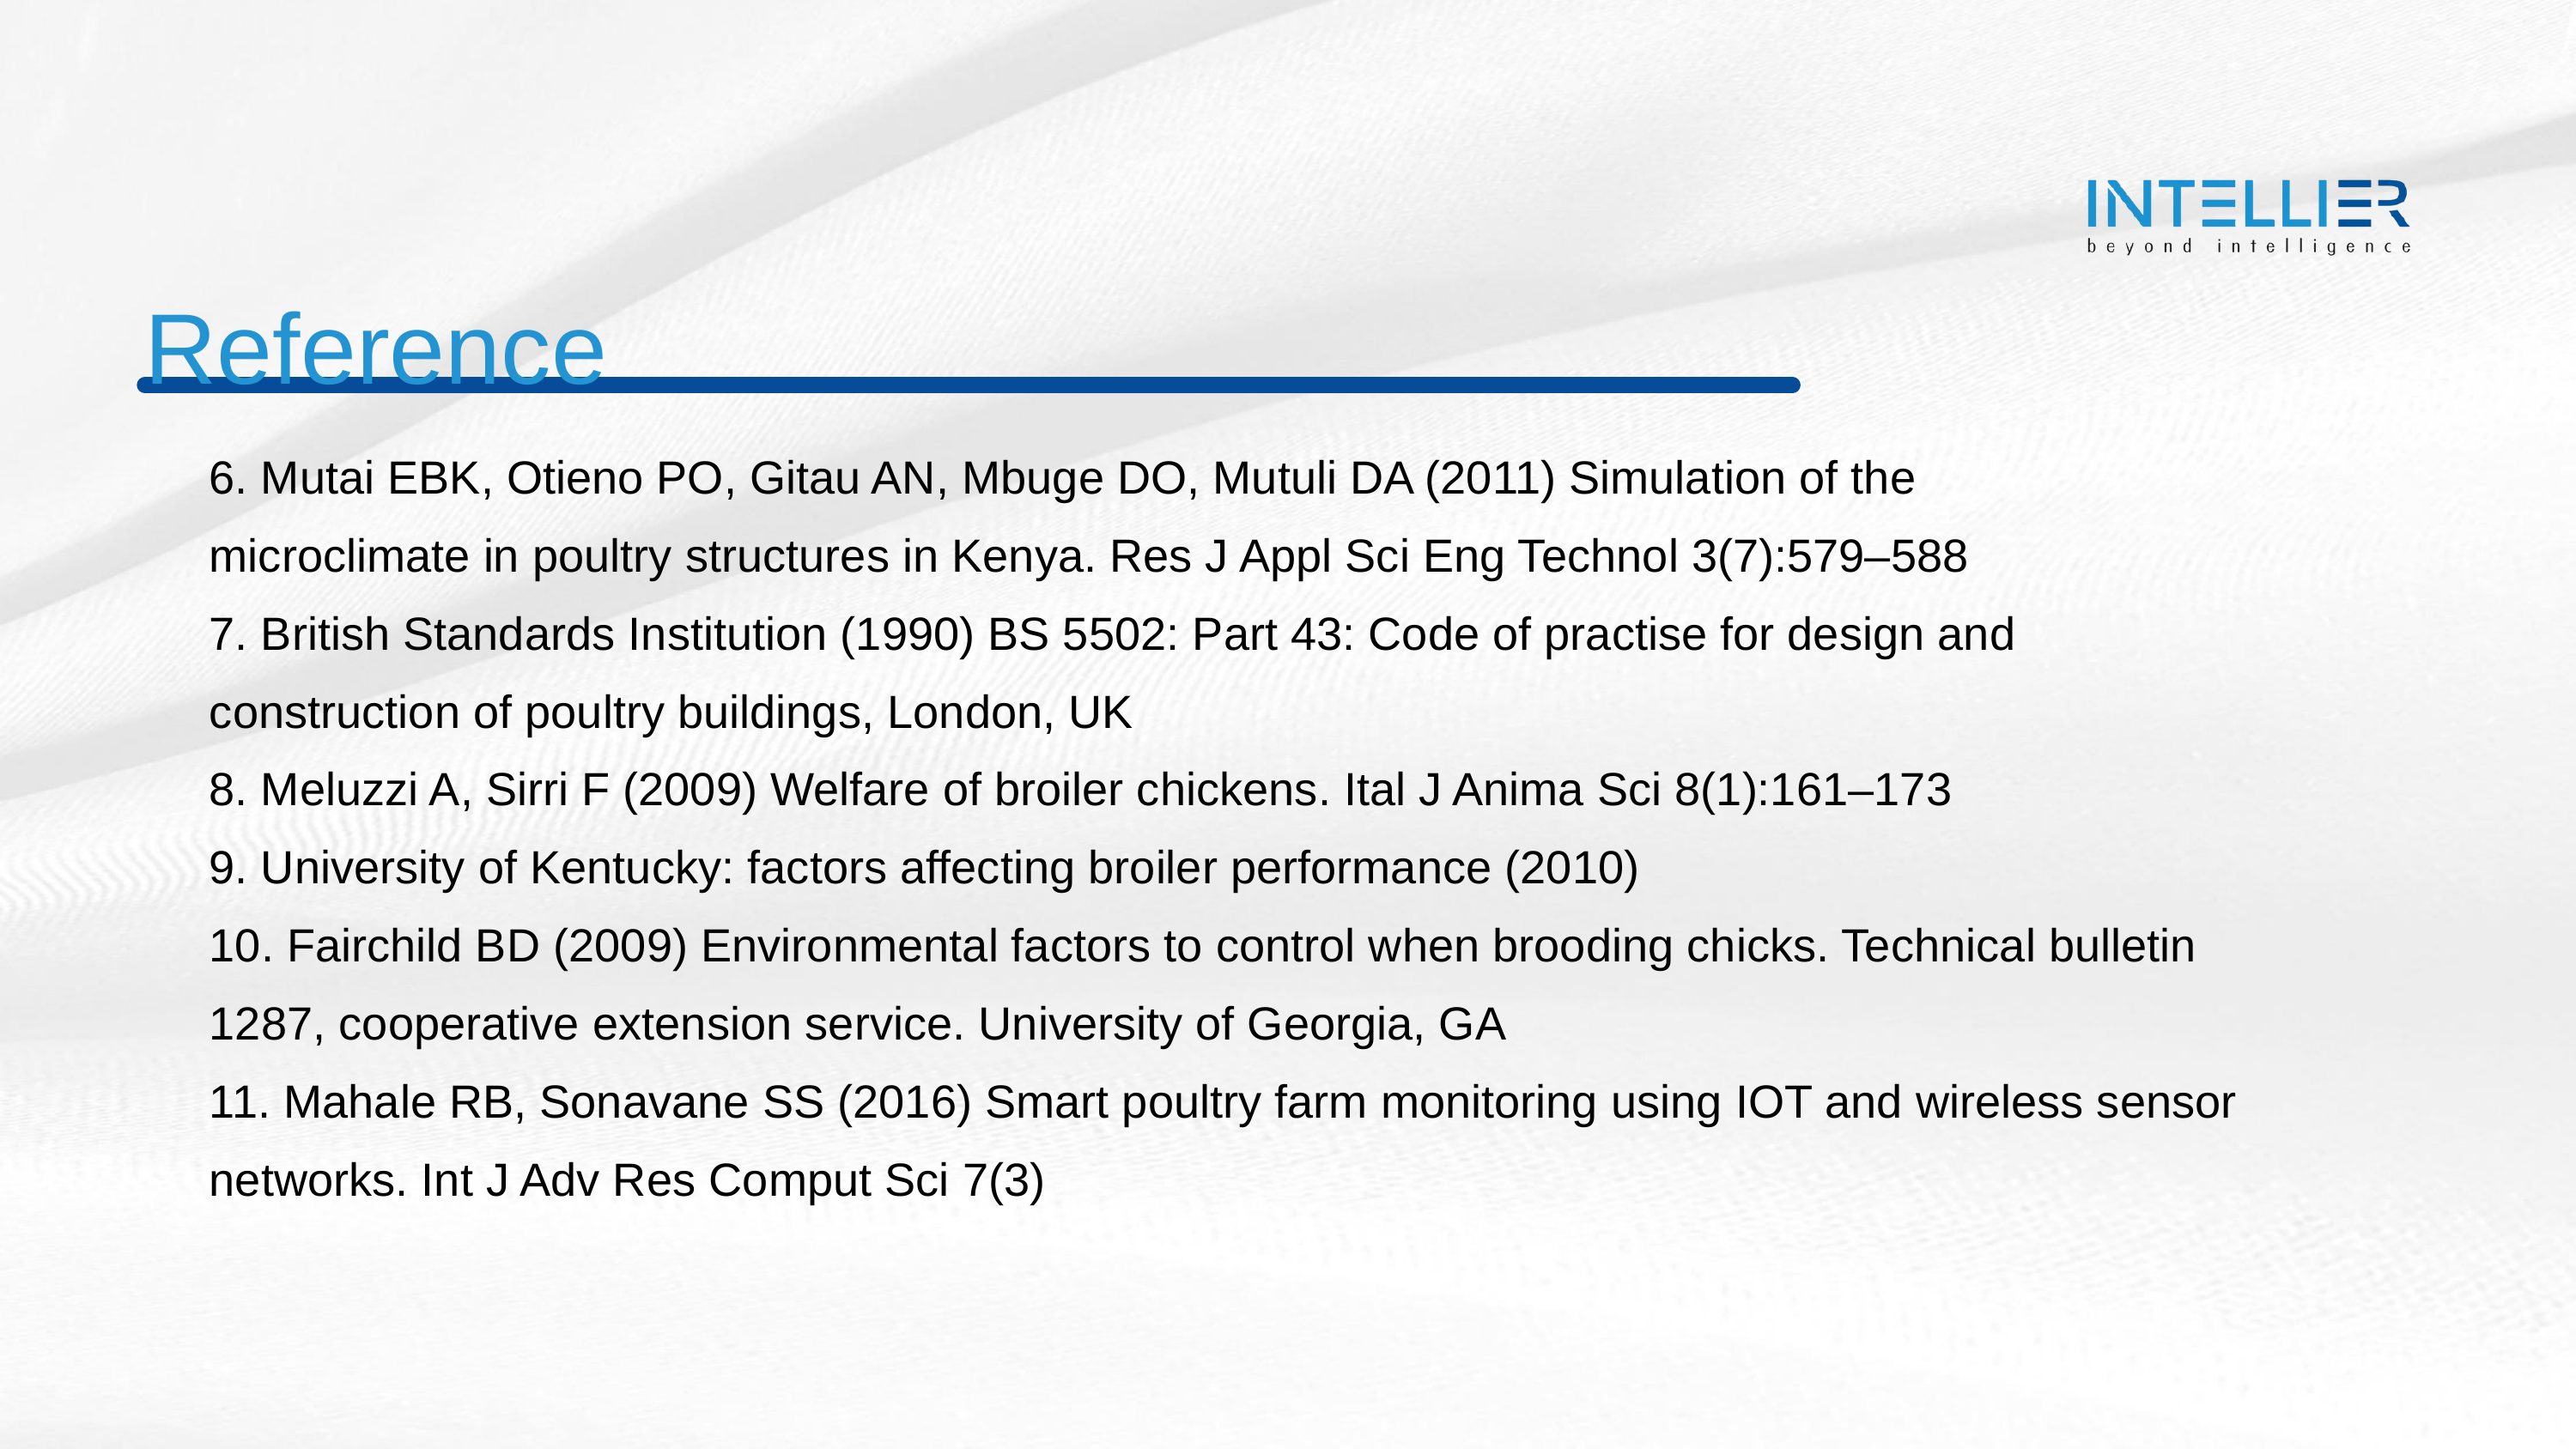

Reference
6. Mutai EBK, Otieno PO, Gitau AN, Mbuge DO, Mutuli DA (2011) Simulation of the
microclimate in poultry structures in Kenya. Res J Appl Sci Eng Technol 3(7):579–588
7. British Standards Institution (1990) BS 5502: Part 43: Code of practise for design and
construction of poultry buildings, London, UK
8. Meluzzi A, Sirri F (2009) Welfare of broiler chickens. Ital J Anima Sci 8(1):161–173
9. University of Kentucky: factors affecting broiler performance (2010)
10. Fairchild BD (2009) Environmental factors to control when brooding chicks. Technical bulletin
1287, cooperative extension service. University of Georgia, GA
11. Mahale RB, Sonavane SS (2016) Smart poultry farm monitoring using IOT and wireless sensor
networks. Int J Adv Res Comput Sci 7(3)